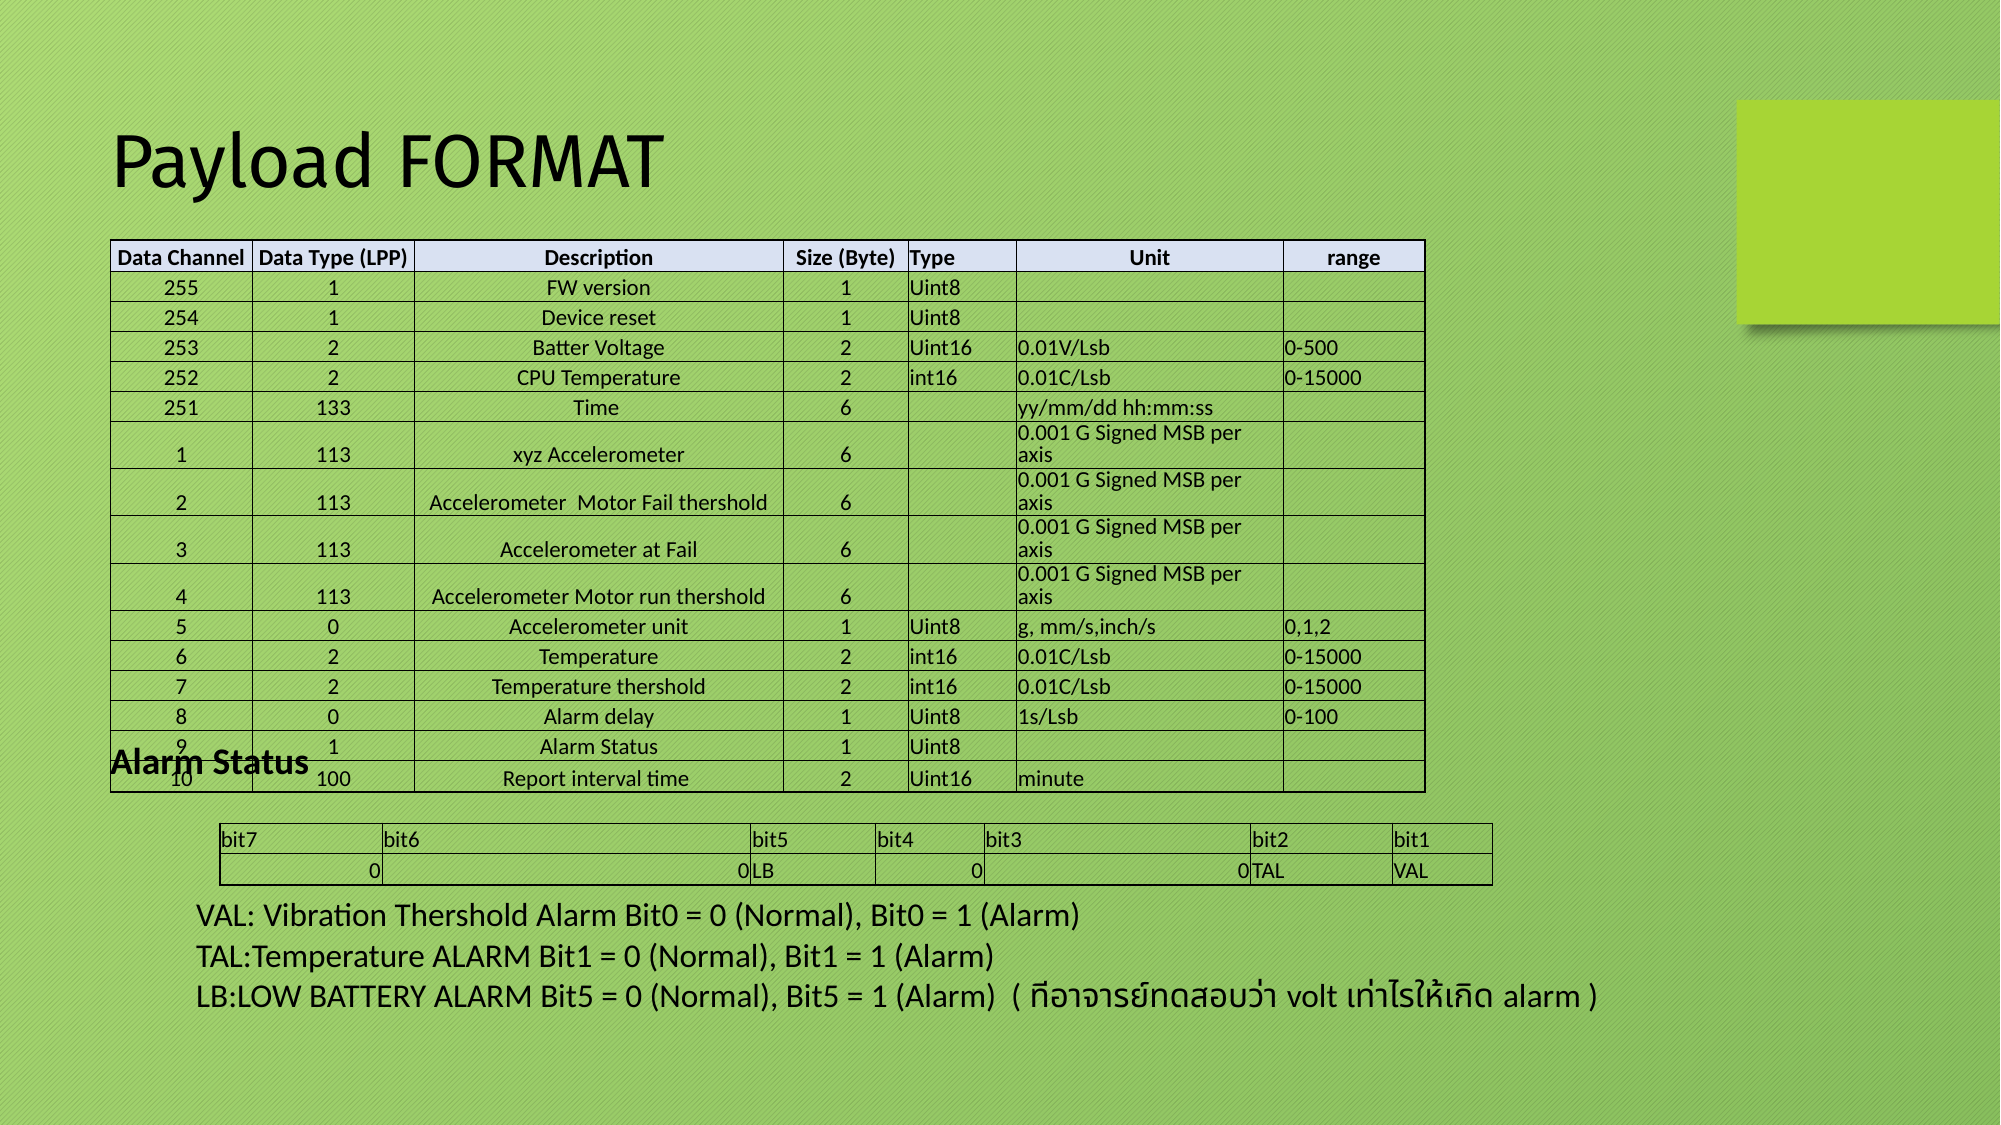

Payload FORMAT
| Data Channel | Data Type (LPP) | Description | Size (Byte) | Type | Unit | range |
| --- | --- | --- | --- | --- | --- | --- |
| 255 | 1 | FW version | 1 | Uint8 |  |  |
| 254 | 1 | Device reset | 1 | Uint8 |  |  |
| 253 | 2 | Batter Voltage | 2 | Uint16 | 0.01V/Lsb | 0-500 |
| 252 | 2 | CPU Temperature | 2 | int16 | 0.01C/Lsb | 0-15000 |
| 251 | 133 | Time | 6 |  | yy/mm/dd hh:mm:ss |  |
| 1 | 113 | xyz Accelerometer | 6 |  | 0.001 G Signed MSB per axis |  |
| 2 | 113 | Accelerometer Motor Fail thershold | 6 |  | 0.001 G Signed MSB per axis |  |
| 3 | 113 | Accelerometer at Fail | 6 |  | 0.001 G Signed MSB per axis |  |
| 4 | 113 | Accelerometer Motor run thershold | 6 |  | 0.001 G Signed MSB per axis |  |
| 5 | 0 | Accelerometer unit | 1 | Uint8 | g, mm/s,inch/s | 0,1,2 |
| 6 | 2 | Temperature | 2 | int16 | 0.01C/Lsb | 0-15000 |
| 7 | 2 | Temperature thershold | 2 | int16 | 0.01C/Lsb | 0-15000 |
| 8 | 0 | Alarm delay | 1 | Uint8 | 1s/Lsb | 0-100 |
| 9 | 1 | Alarm Status | 1 | Uint8 |  |  |
| 10 | 100 | Report interval time | 2 | Uint16 | minute |  |
Alarm Status
| bit7 | bit6 | bit5 | bit4 | bit3 | bit2 | bit1 |
| --- | --- | --- | --- | --- | --- | --- |
| 0 | 0 | LB | 0 | 0 | TAL | VAL |
| VAL: Vibration Thershold Alarm Bit0 = 0 (Normal), Bit0 = 1 (Alarm) |
| --- |
| TAL:Temperature ALARM Bit1 = 0 (Normal), Bit1 = 1 (Alarm) |
| LB:LOW BATTERY ALARM Bit5 = 0 (Normal), Bit5 = 1 (Alarm) ( ทีอาจารย์ทดสอบว่า volt เท่าไรให้เกิด alarm ) |